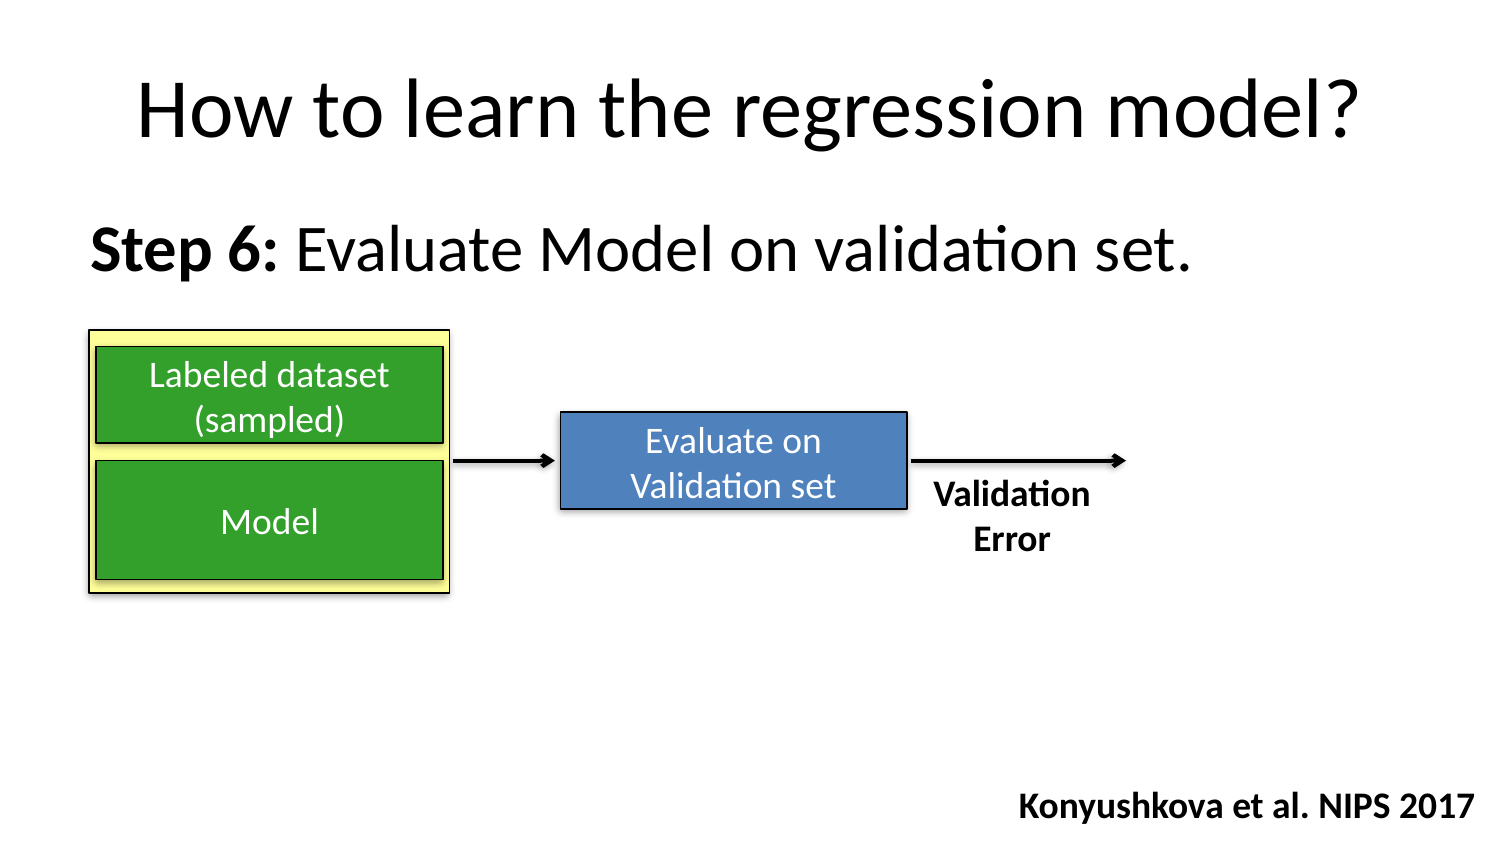

# How to learn the regression model?
Step 6: Evaluate Model on validation set.

Labeled dataset (sampled)
Model
Evaluate on Validation set
Validation
Error
Konyushkova et al. NIPS 2017